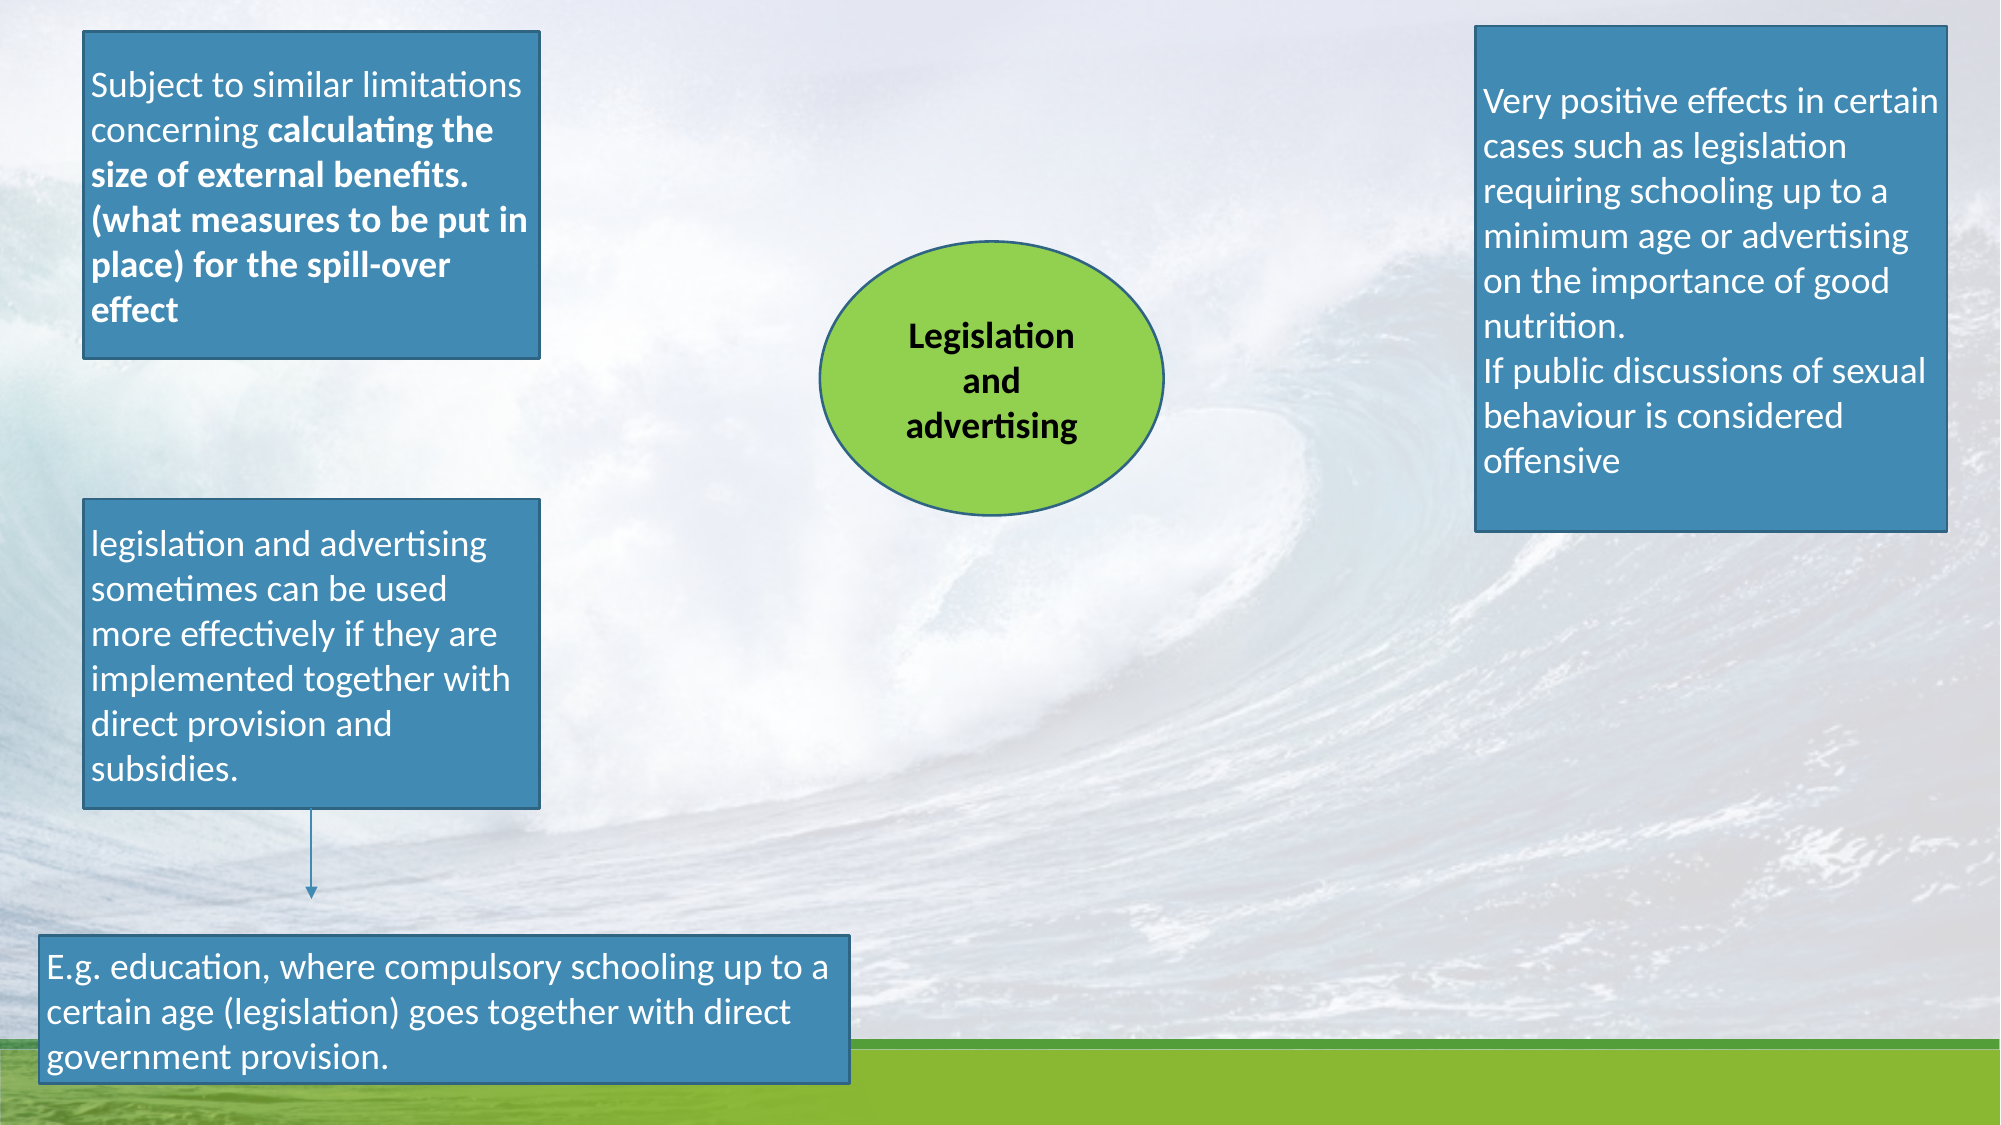

Very positive effects in certain cases such as legislation requiring schooling up to a minimum age or advertising on the importance of good nutrition.
If public discussions of sexual behaviour is considered offensive

Subject to similar limitations concerning calculating the size of external benefits. (what measures to be put in place) for the spill-over effect

Legislation and advertising

legislation and advertising sometimes can be used more effectively if they are implemented together with direct provision and subsidies.
E.g. education, where compulsory schooling up to a certain age (legislation) goes together with direct government provision.